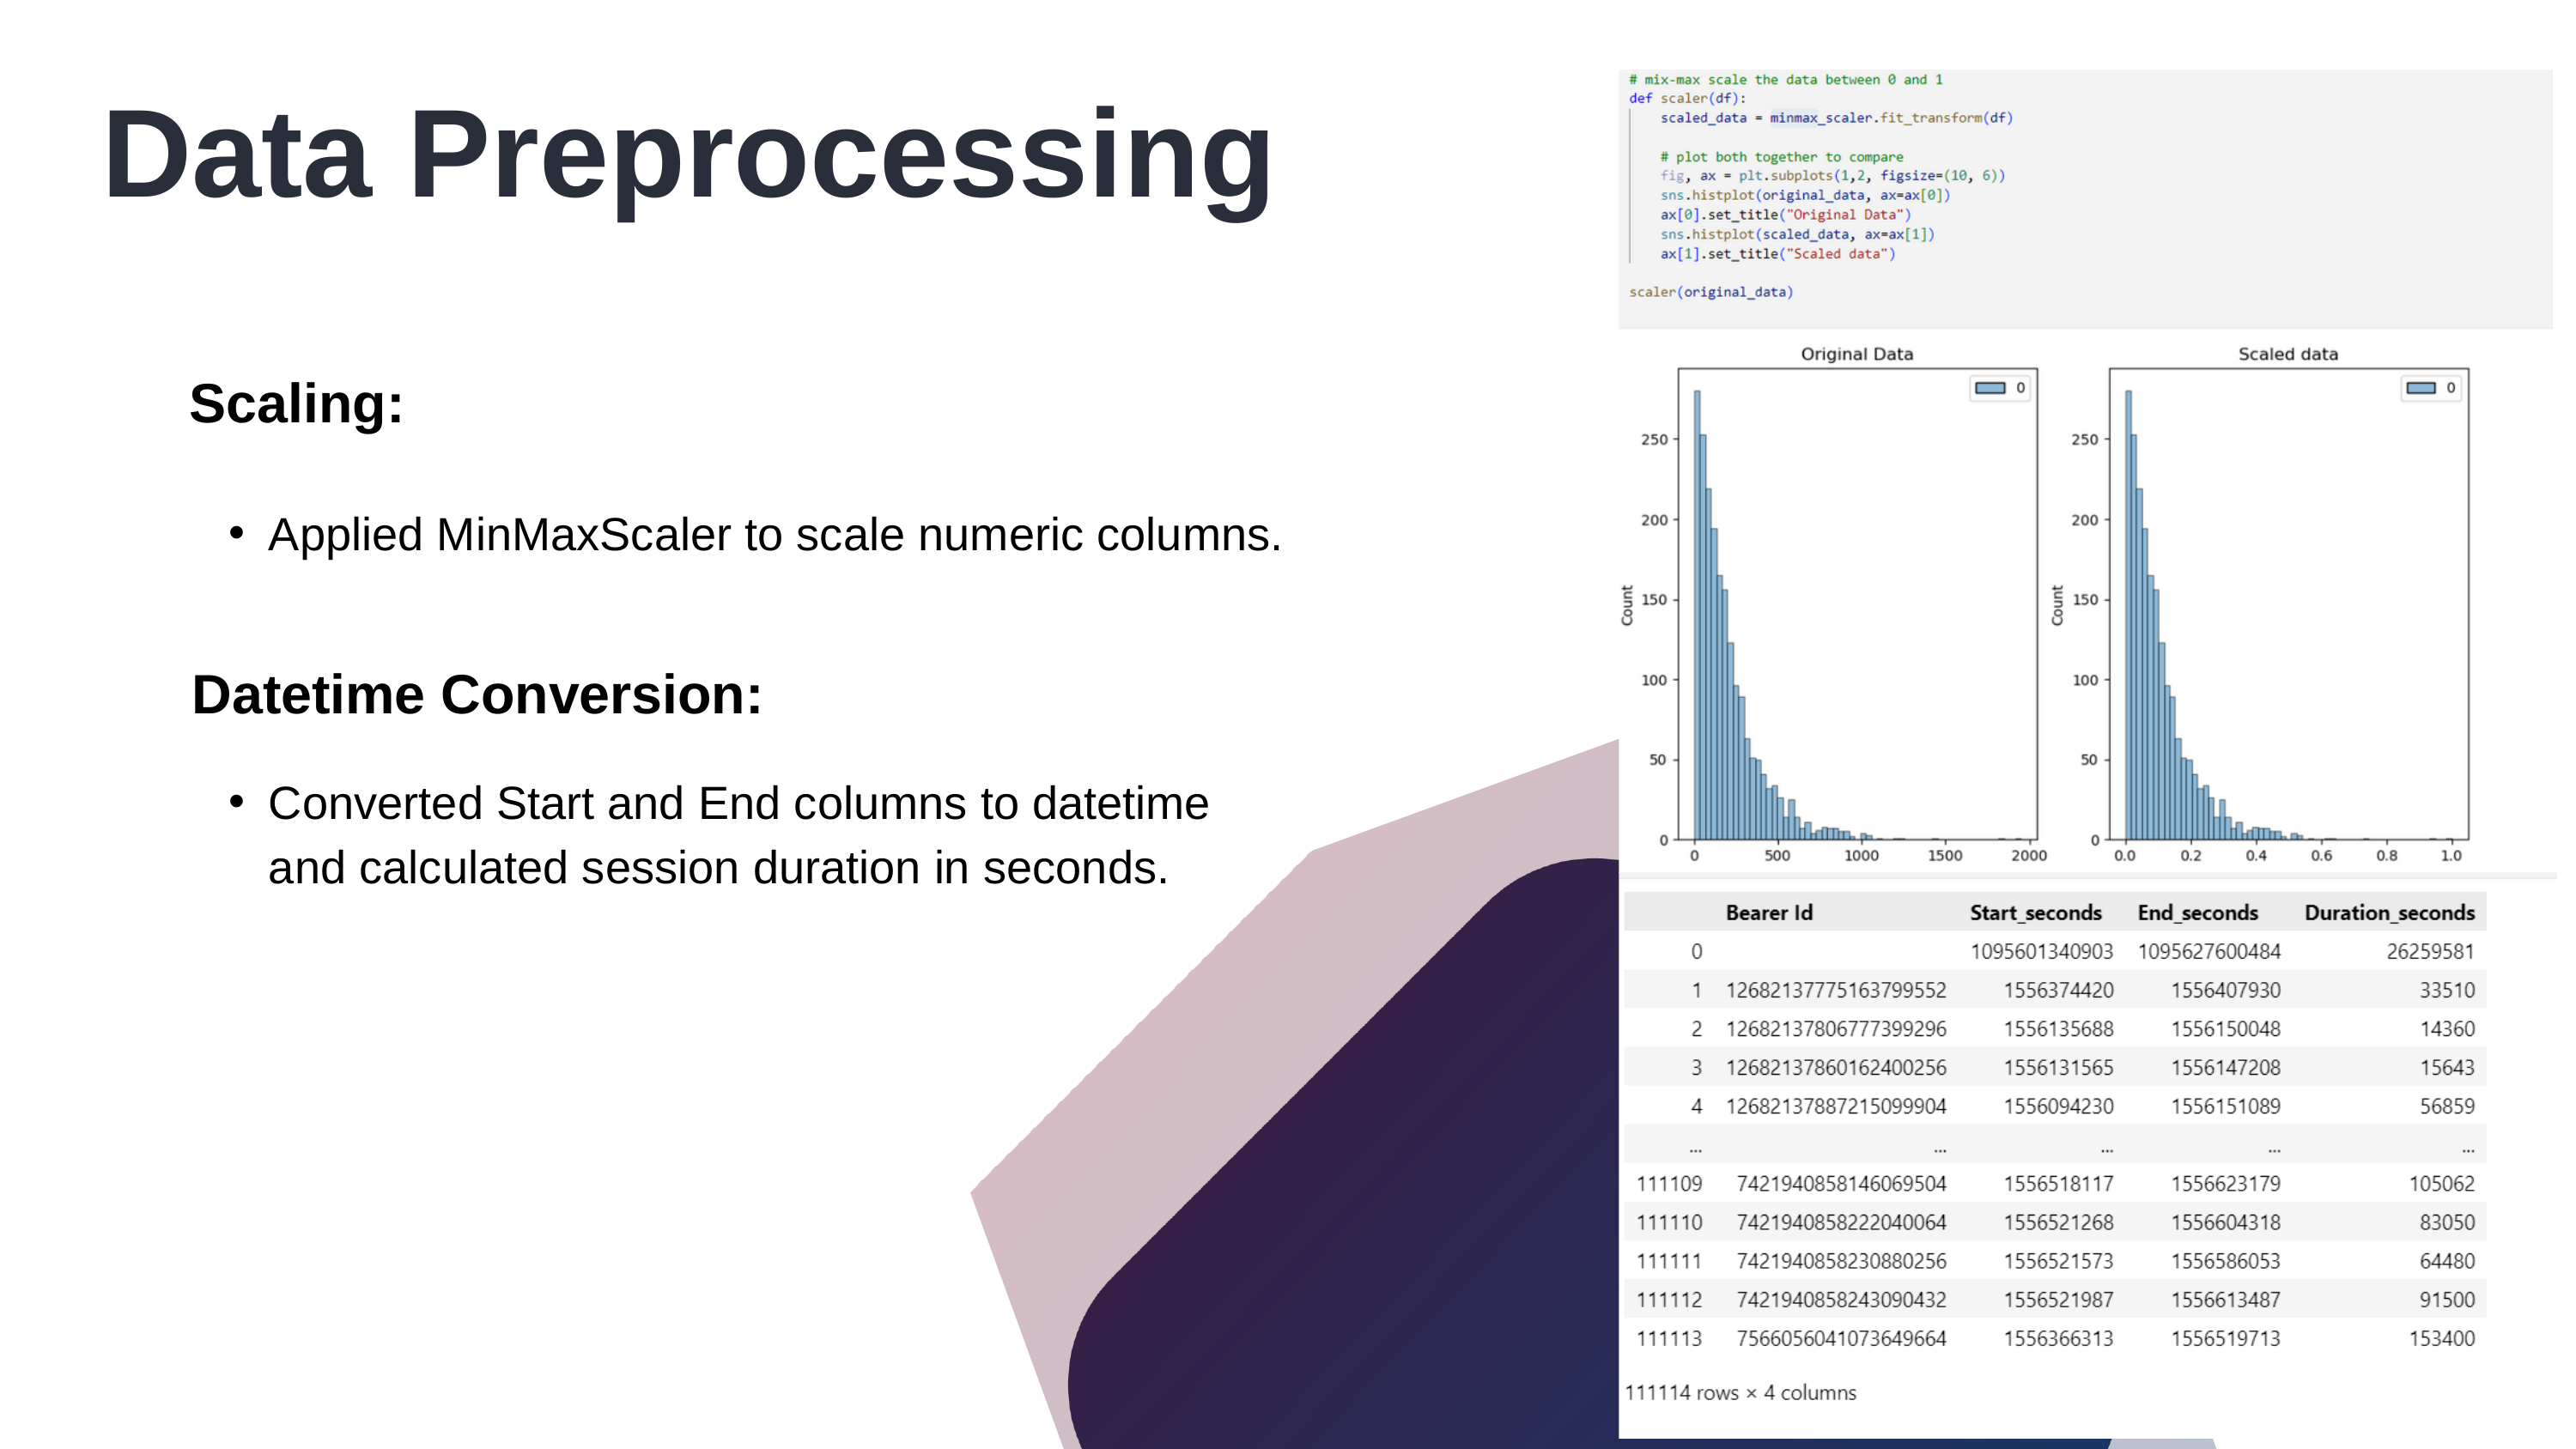

Data Preprocessing

Scaling:
Applied MinMaxScaler to scale numeric columns.
Datetime Conversion:
Converted Start and End columns to datetime and calculated session duration in seconds.